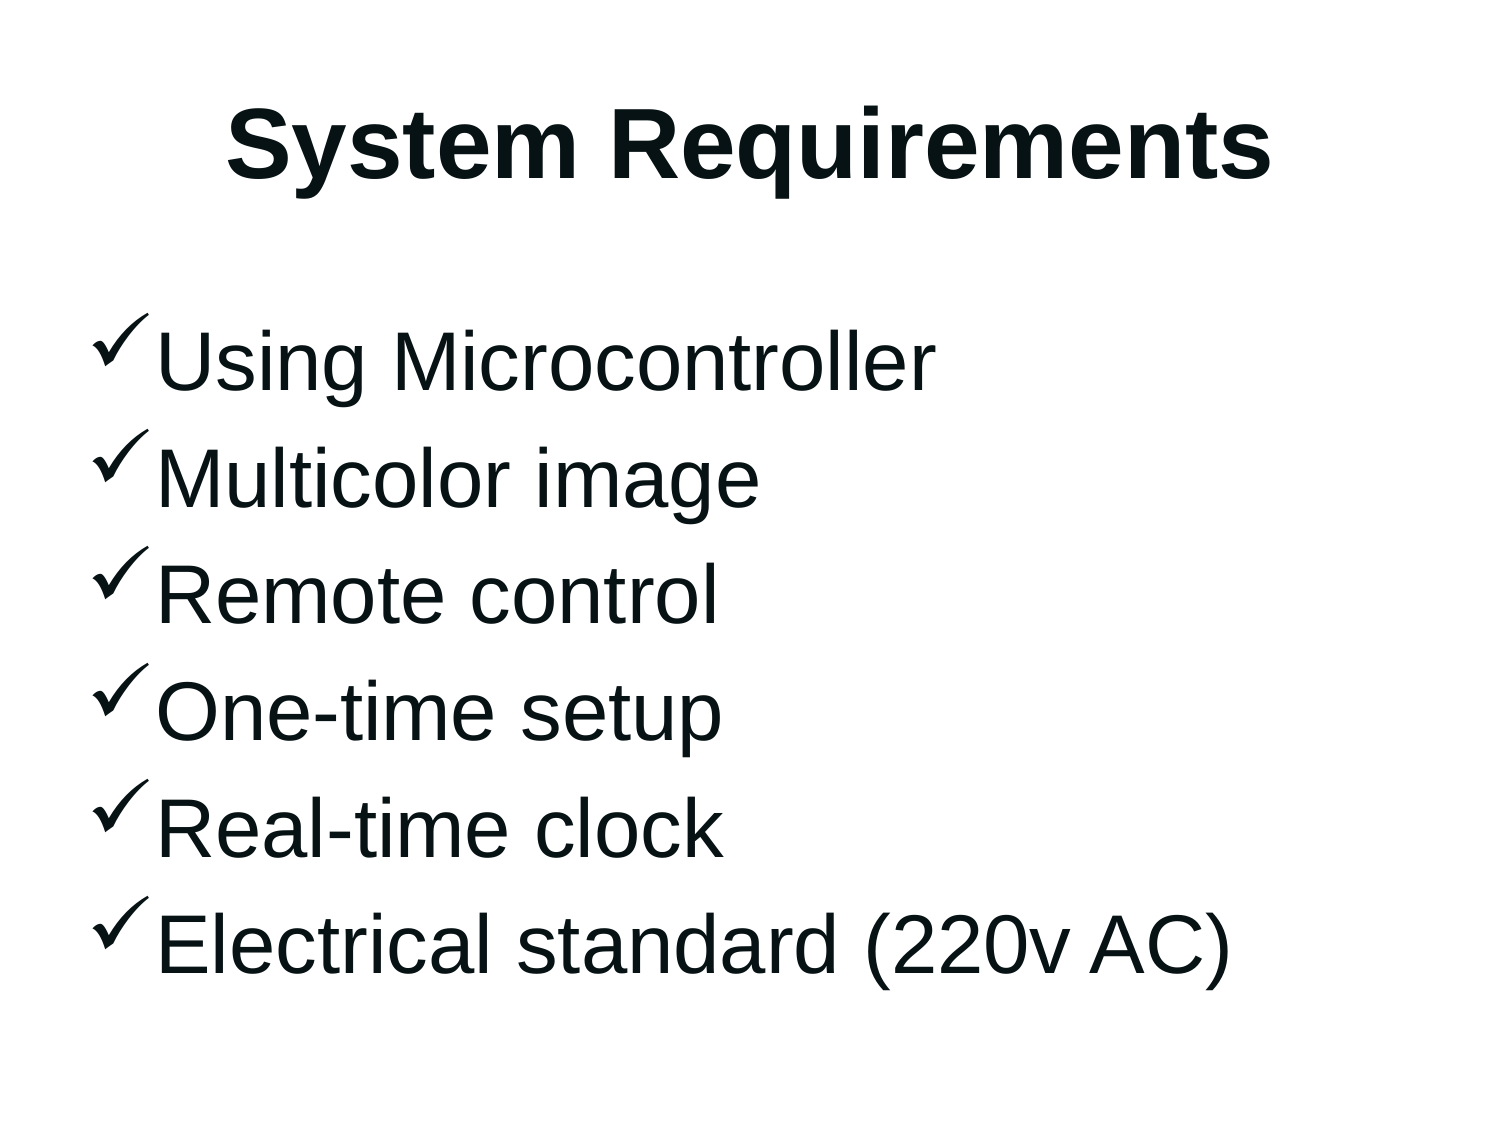

# System Requirements
Using Microcontroller
Multicolor image
Remote control
One-time setup
Real-time clock
Electrical standard (220v AC)